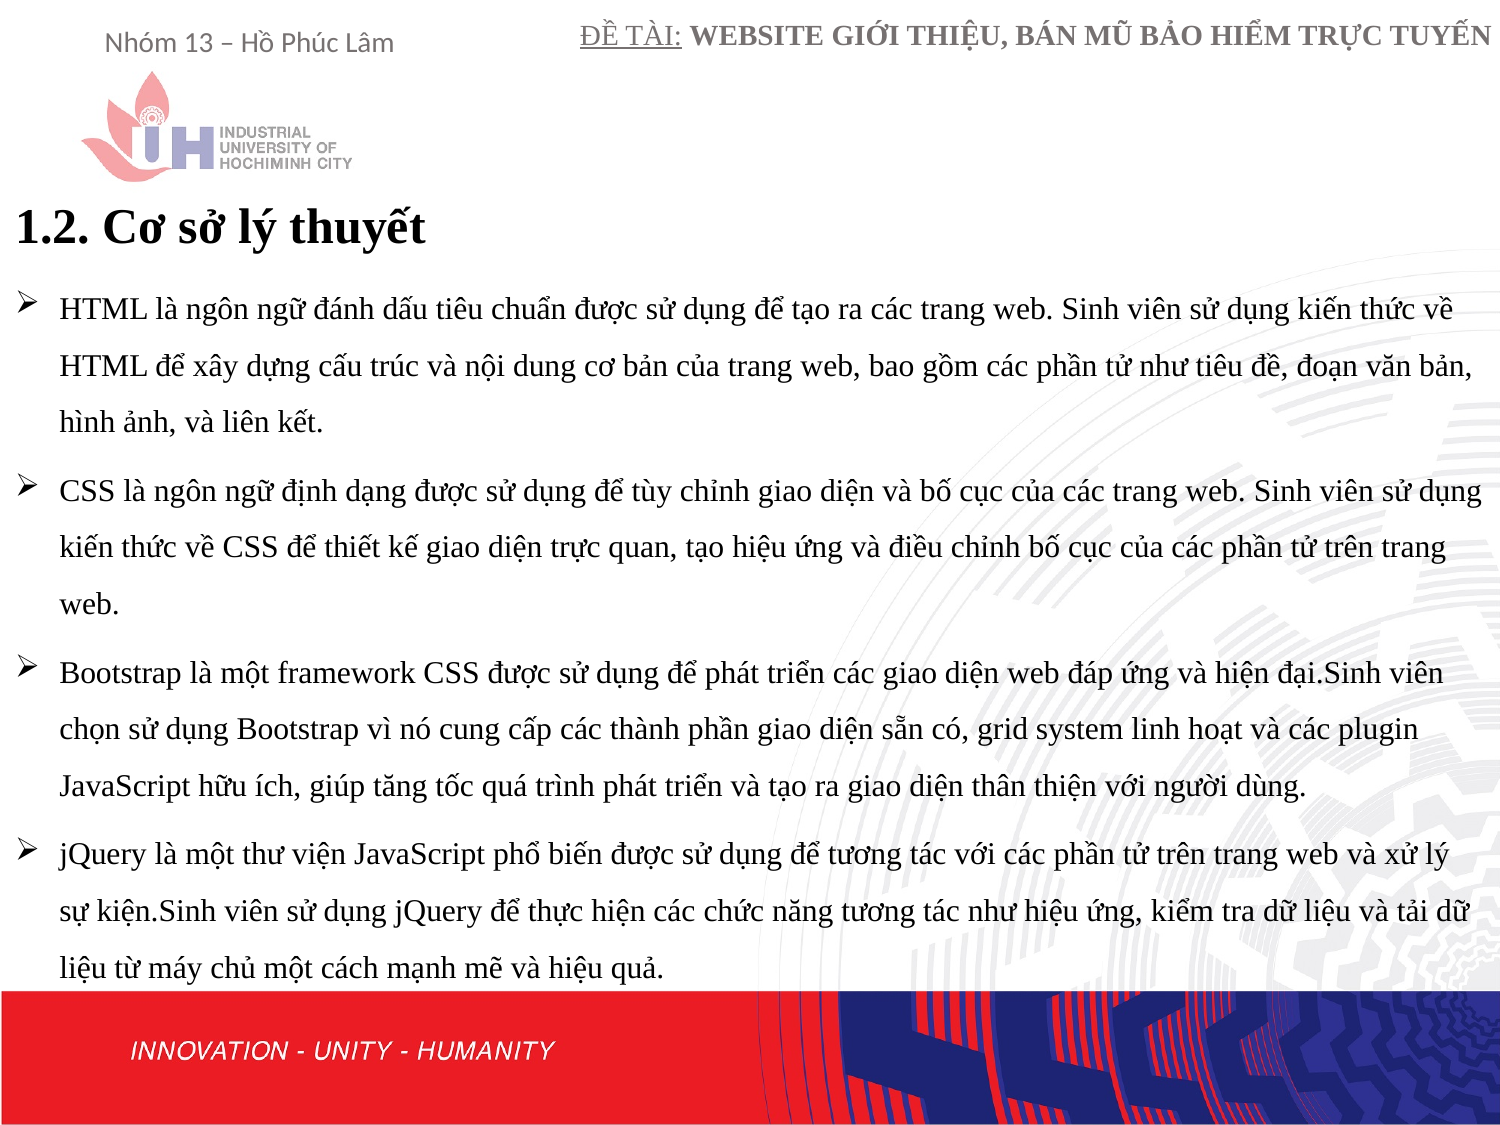

# 1.2. Cơ sở lý thuyết
HTML là ngôn ngữ đánh dấu tiêu chuẩn được sử dụng để tạo ra các trang web. Sinh viên sử dụng kiến thức về HTML để xây dựng cấu trúc và nội dung cơ bản của trang web, bao gồm các phần tử như tiêu đề, đoạn văn bản, hình ảnh, và liên kết.
CSS là ngôn ngữ định dạng được sử dụng để tùy chỉnh giao diện và bố cục của các trang web. Sinh viên sử dụng kiến thức về CSS để thiết kế giao diện trực quan, tạo hiệu ứng và điều chỉnh bố cục của các phần tử trên trang web.
Bootstrap là một framework CSS được sử dụng để phát triển các giao diện web đáp ứng và hiện đại.Sinh viên chọn sử dụng Bootstrap vì nó cung cấp các thành phần giao diện sẵn có, grid system linh hoạt và các plugin JavaScript hữu ích, giúp tăng tốc quá trình phát triển và tạo ra giao diện thân thiện với người dùng.
jQuery là một thư viện JavaScript phổ biến được sử dụng để tương tác với các phần tử trên trang web và xử lý sự kiện.Sinh viên sử dụng jQuery để thực hiện các chức năng tương tác như hiệu ứng, kiểm tra dữ liệu và tải dữ liệu từ máy chủ một cách mạnh mẽ và hiệu quả.